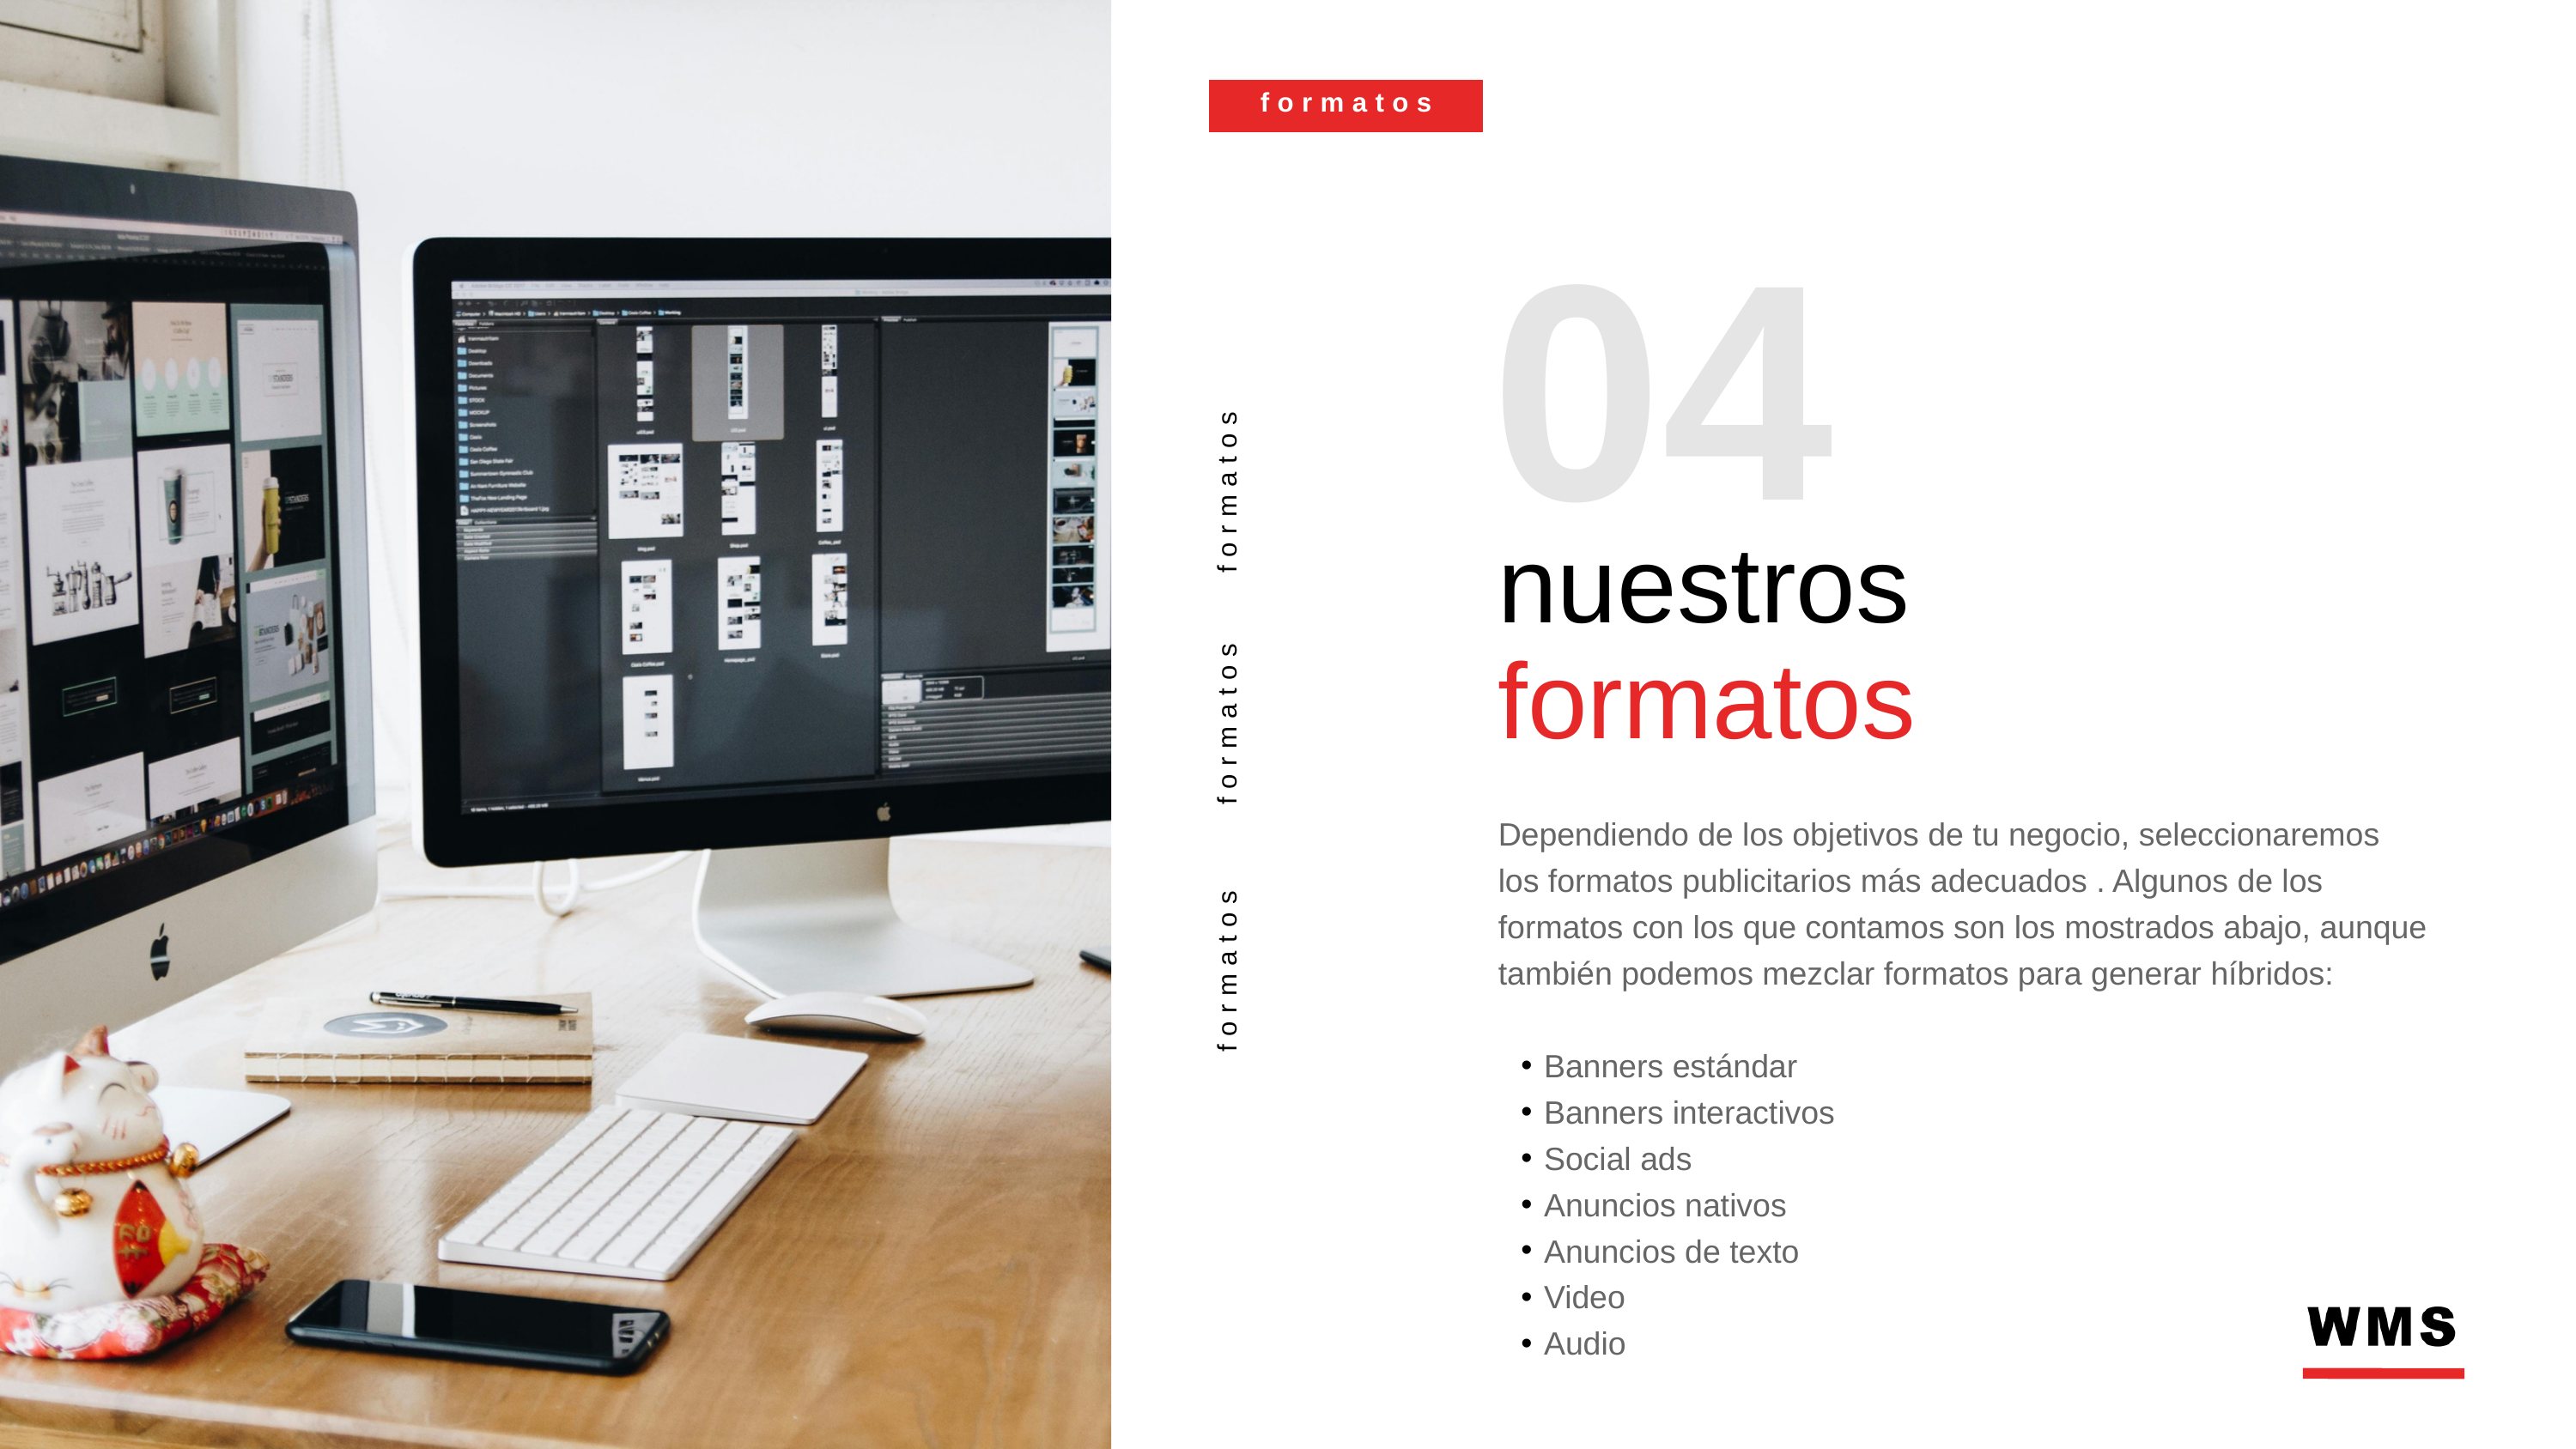

formatos
04
nuestros
formatos
formatos     formatos    formatos
Dependiendo de los objetivos de tu negocio, seleccionaremos los formatos publicitarios más adecuados . Algunos de los formatos con los que contamos son los mostrados abajo, aunque también podemos mezclar formatos para generar híbridos:

Banners estándar
Banners interactivos
Social ads
Anuncios nativos
Anuncios de texto
Video
Audio